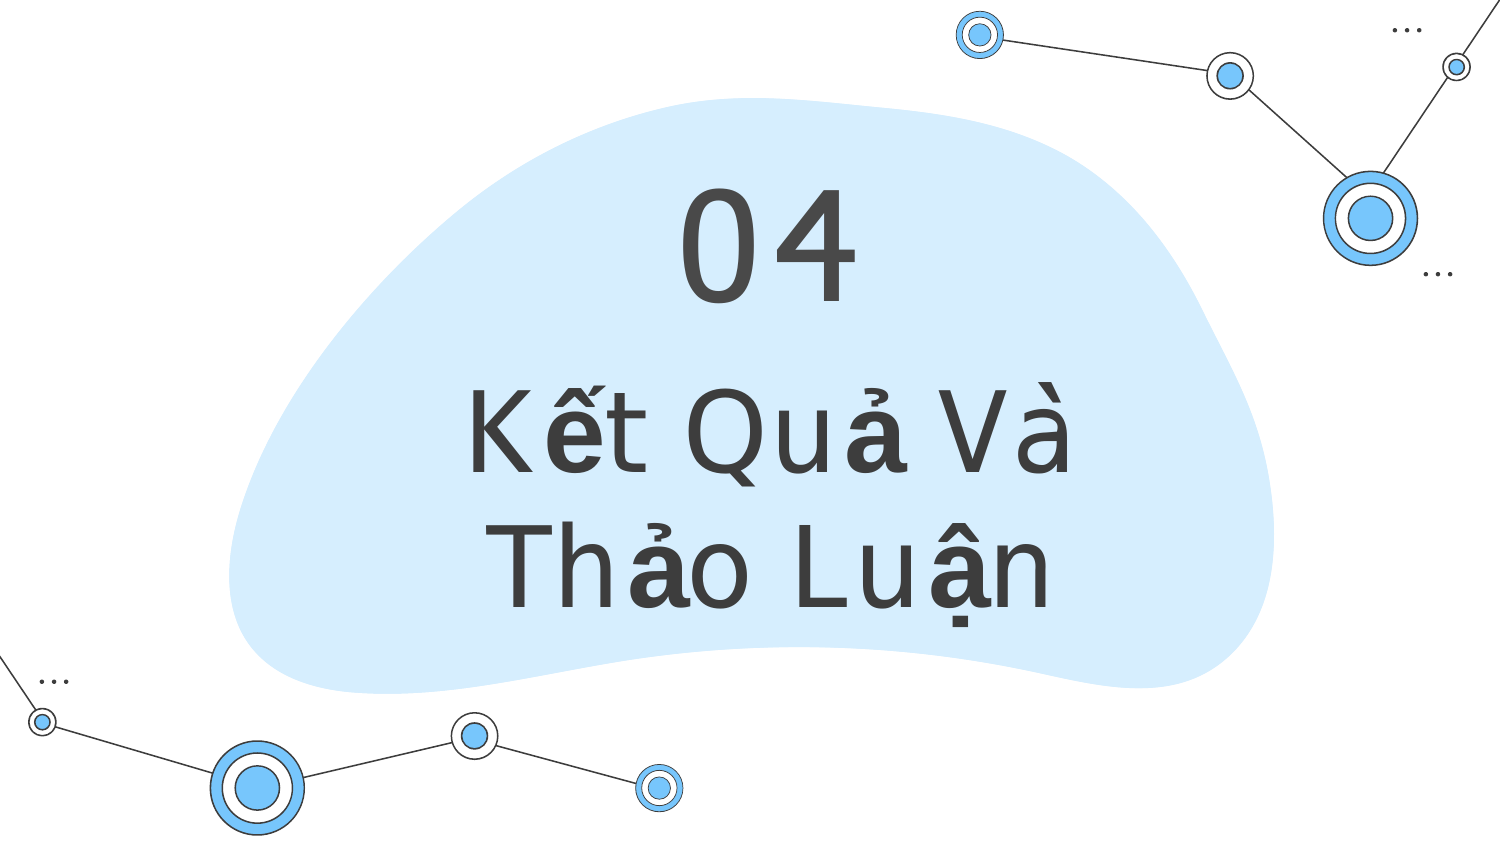

# 04
Kết Quả Và Thảo Luận